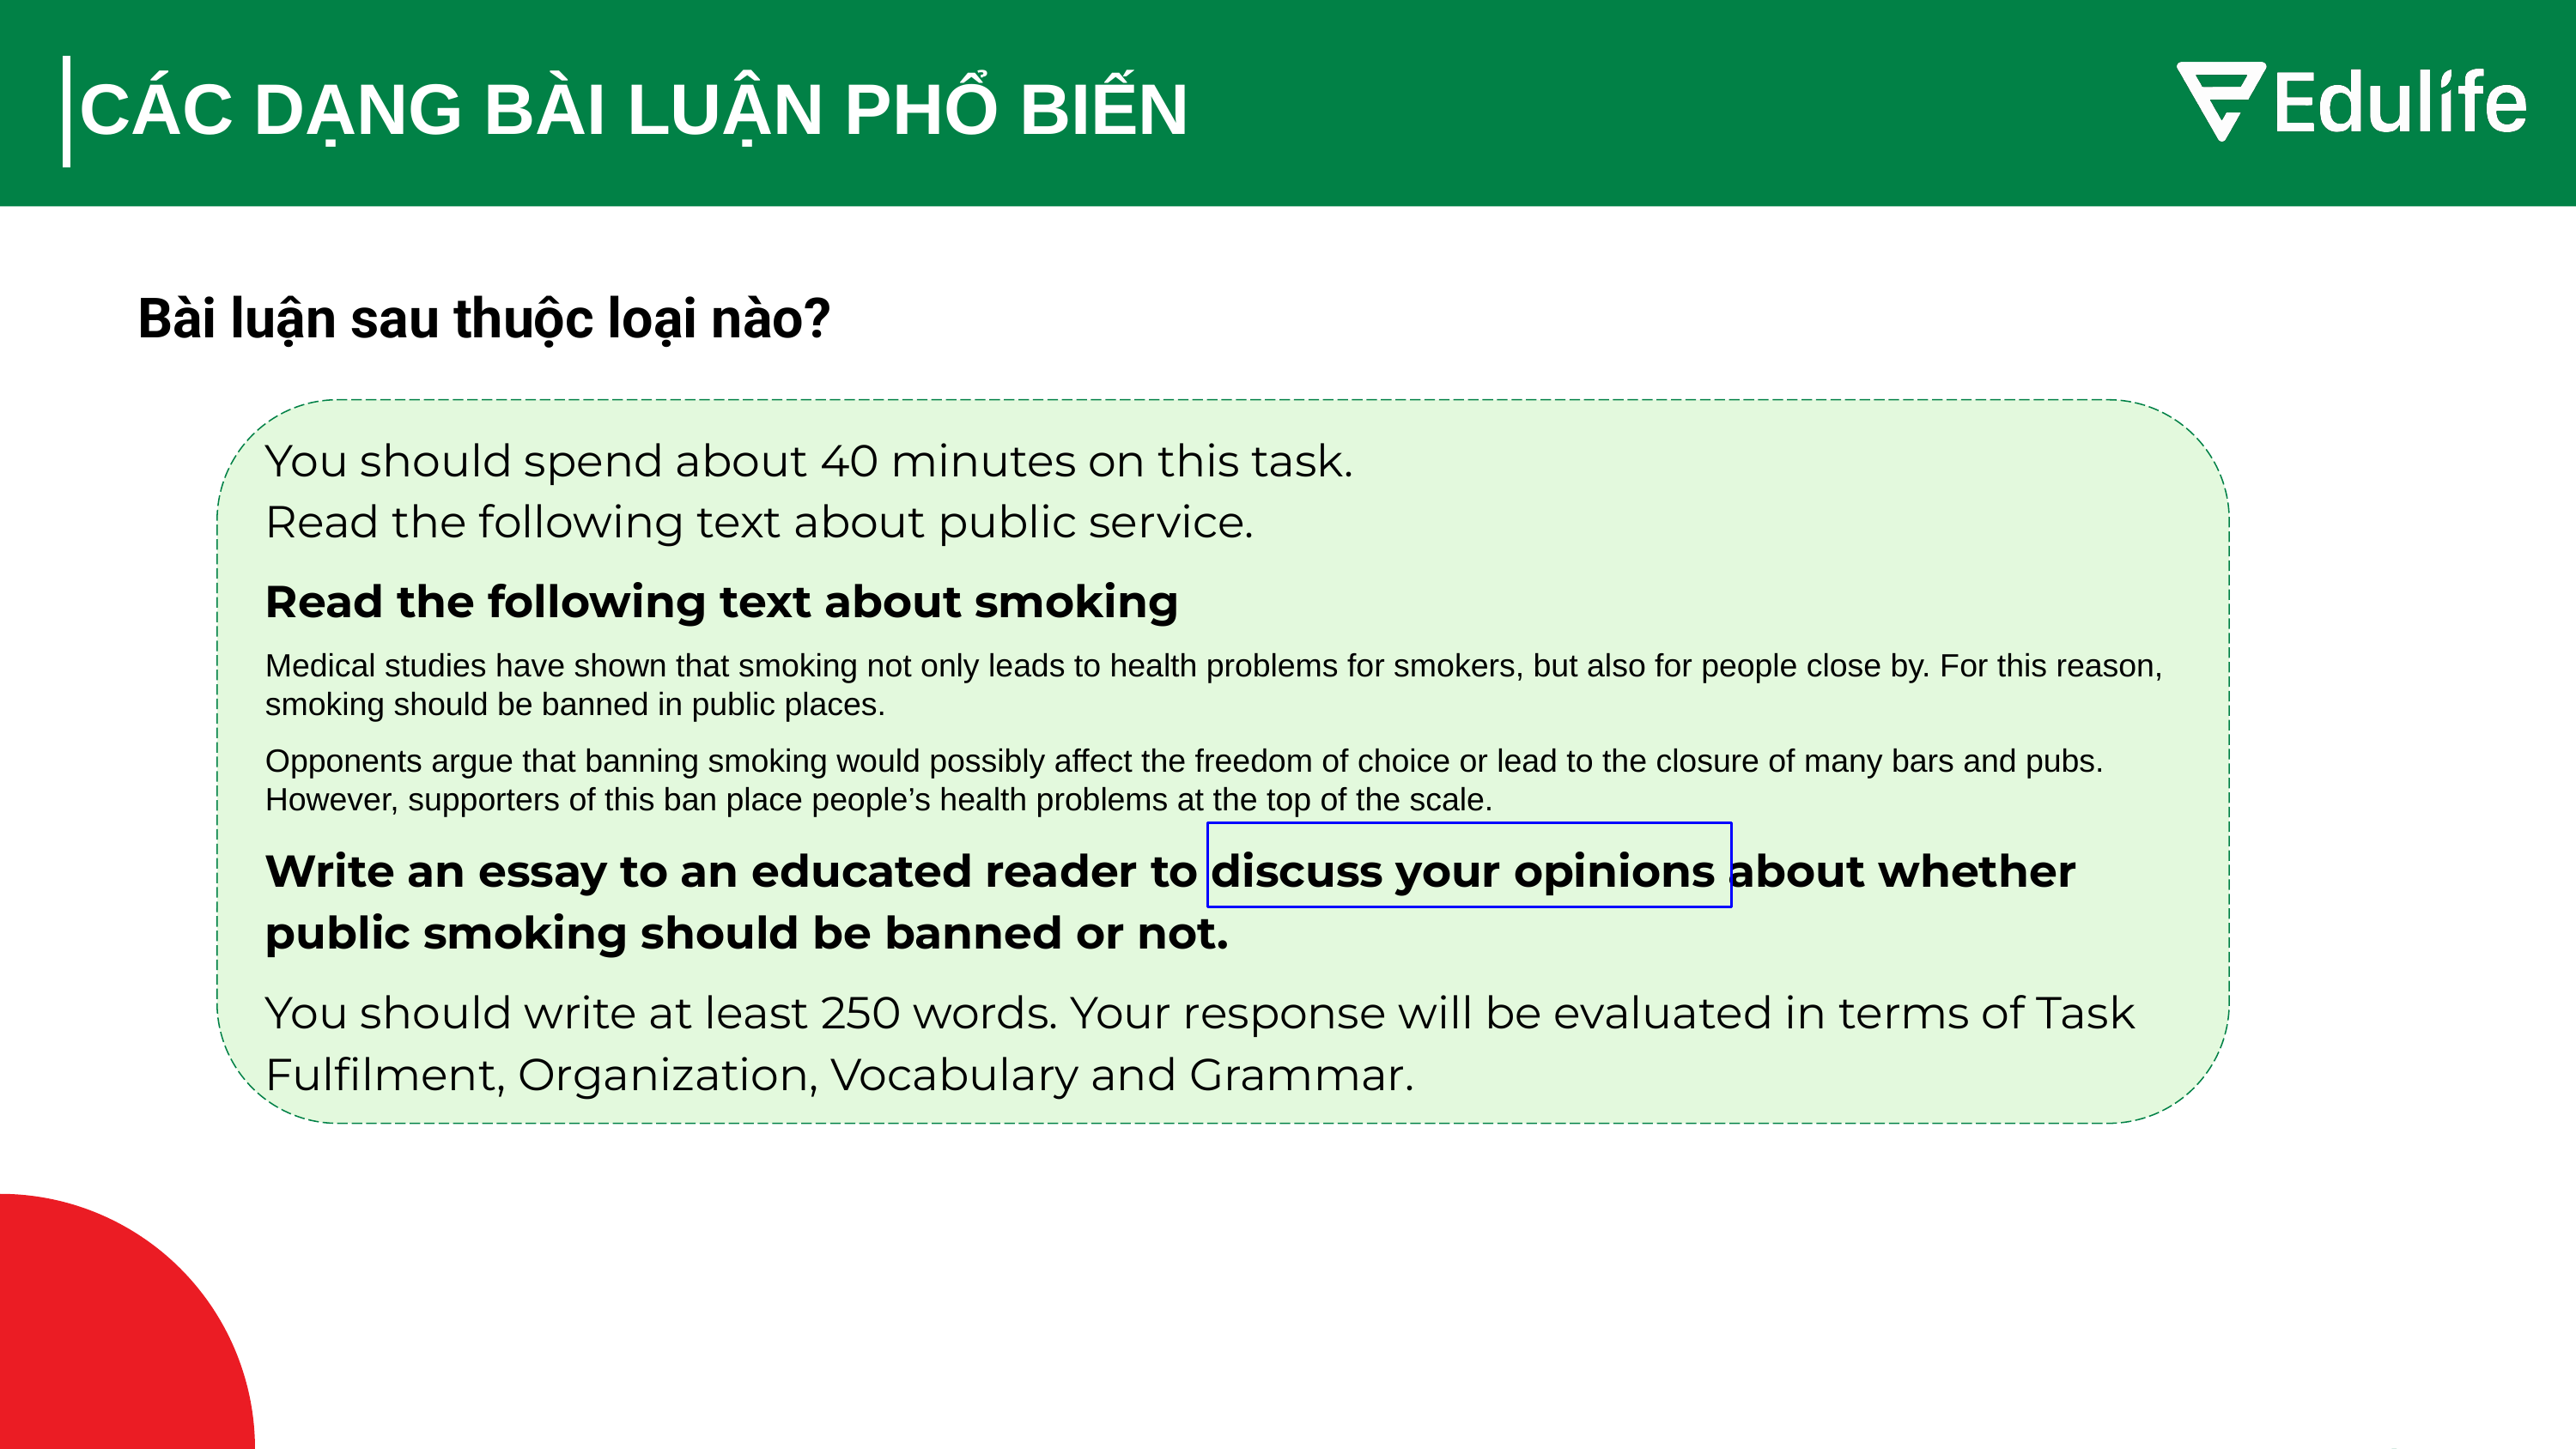

# CÁC DẠNG BÀI LUẬN PHỔ BIẾN
Bài luận sau thuộc loại nào?

You should spend about 40 minutes on this task.
Read the following text about public service.
Read the following text about smoking
Medical studies have shown that smoking not only leads to health problems for smokers, but also for people close by. For this reason, smoking should be banned in public places.
Opponents argue that banning smoking would possibly affect the freedom of choice or lead to the closure of many bars and pubs. However, supporters of this ban place people’s health problems at the top of the scale.
Write an essay to an educated reader to discuss your opinions about whether public smoking should be banned or not.
You should write at least 250 words. Your response will be evaluated in terms of Task Fulfilment, Organization, Vocabulary and Grammar.